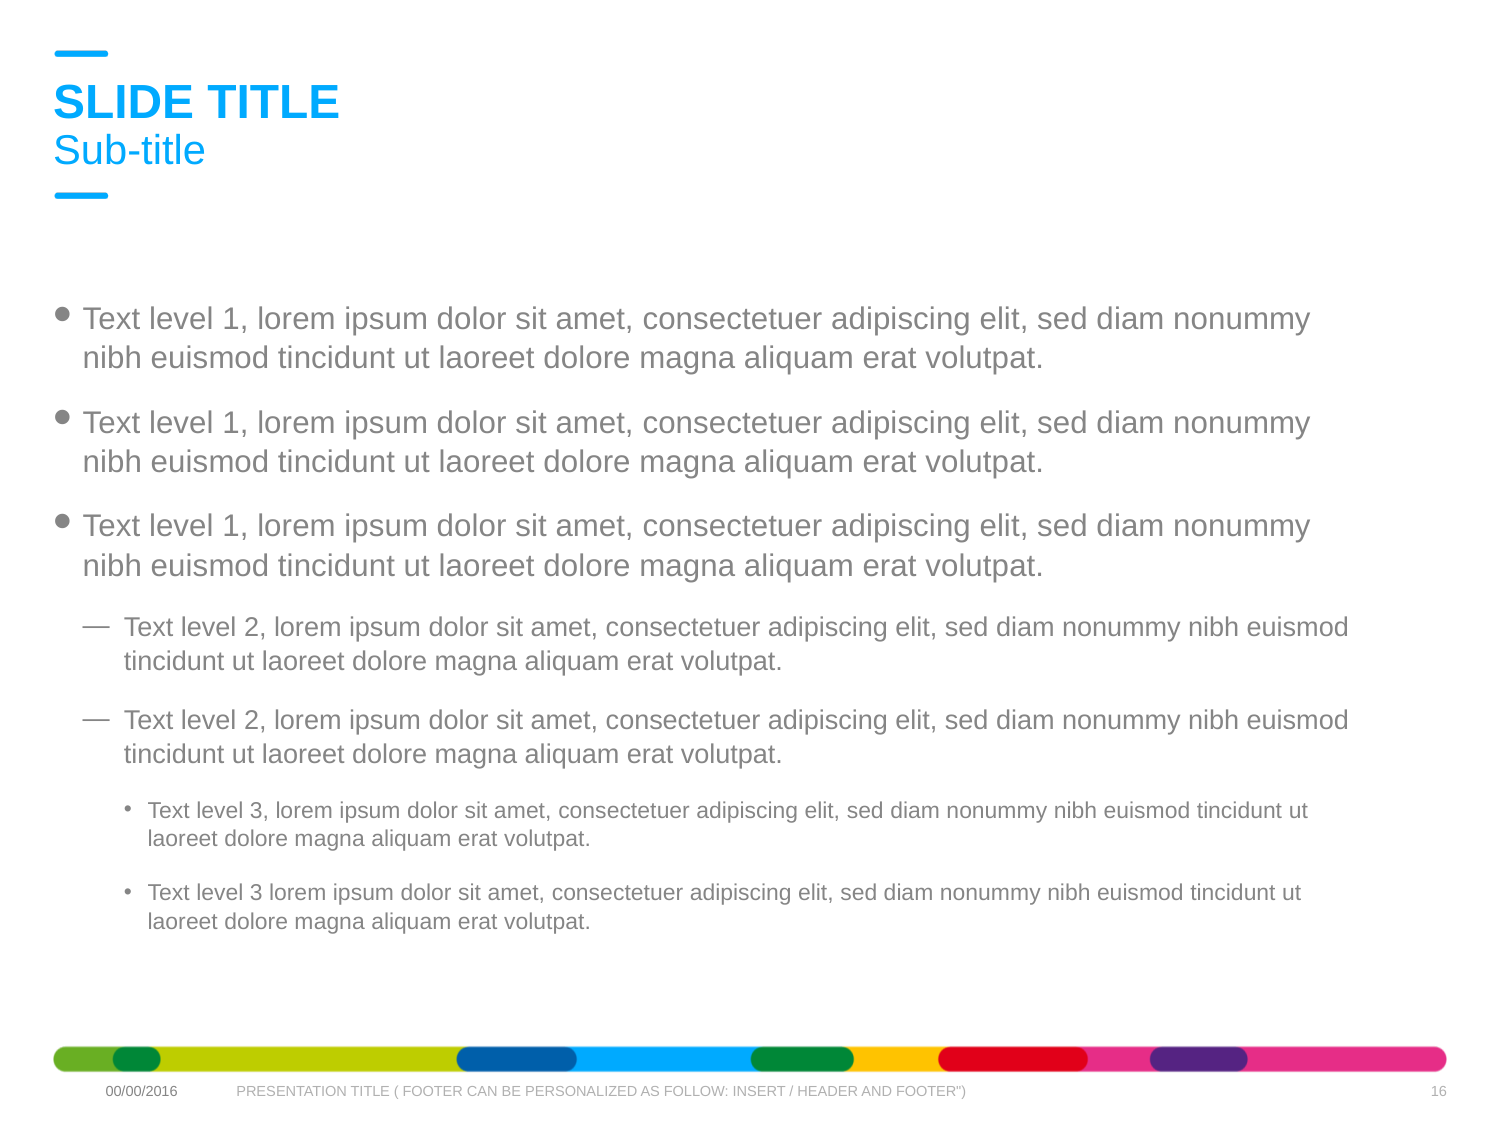

# SLIDE TITLE Sub-title
Text level 1, lorem ipsum dolor sit amet, consectetuer adipiscing elit, sed diam nonummy
nibh euismod tincidunt ut laoreet dolore magna aliquam erat volutpat.
Text level 1, lorem ipsum dolor sit amet, consectetuer adipiscing elit, sed diam nonummy
nibh euismod tincidunt ut laoreet dolore magna aliquam erat volutpat.
Text level 1, lorem ipsum dolor sit amet, consectetuer adipiscing elit, sed diam nonummy
nibh euismod tincidunt ut laoreet dolore magna aliquam erat volutpat.
Text level 2, lorem ipsum dolor sit amet, consectetuer adipiscing elit, sed diam nonummy nibh euismod
tincidunt ut laoreet dolore magna aliquam erat volutpat.
Text level 2, lorem ipsum dolor sit amet, consectetuer adipiscing elit, sed diam nonummy nibh euismod
tincidunt ut laoreet dolore magna aliquam erat volutpat.
Text level 3, lorem ipsum dolor sit amet, consectetuer adipiscing elit, sed diam nonummy nibh euismod tincidunt ut
laoreet dolore magna aliquam erat volutpat.
Text level 3 lorem ipsum dolor sit amet, consectetuer adipiscing elit, sed diam nonummy nibh euismod tincidunt ut
laoreet dolore magna aliquam erat volutpat.
16
00/00/2016
PRESENTATION TITLE ( FOOTER CAN BE PERSONALIZED AS FOLLOW: INSERT / HEADER AND FOOTER")